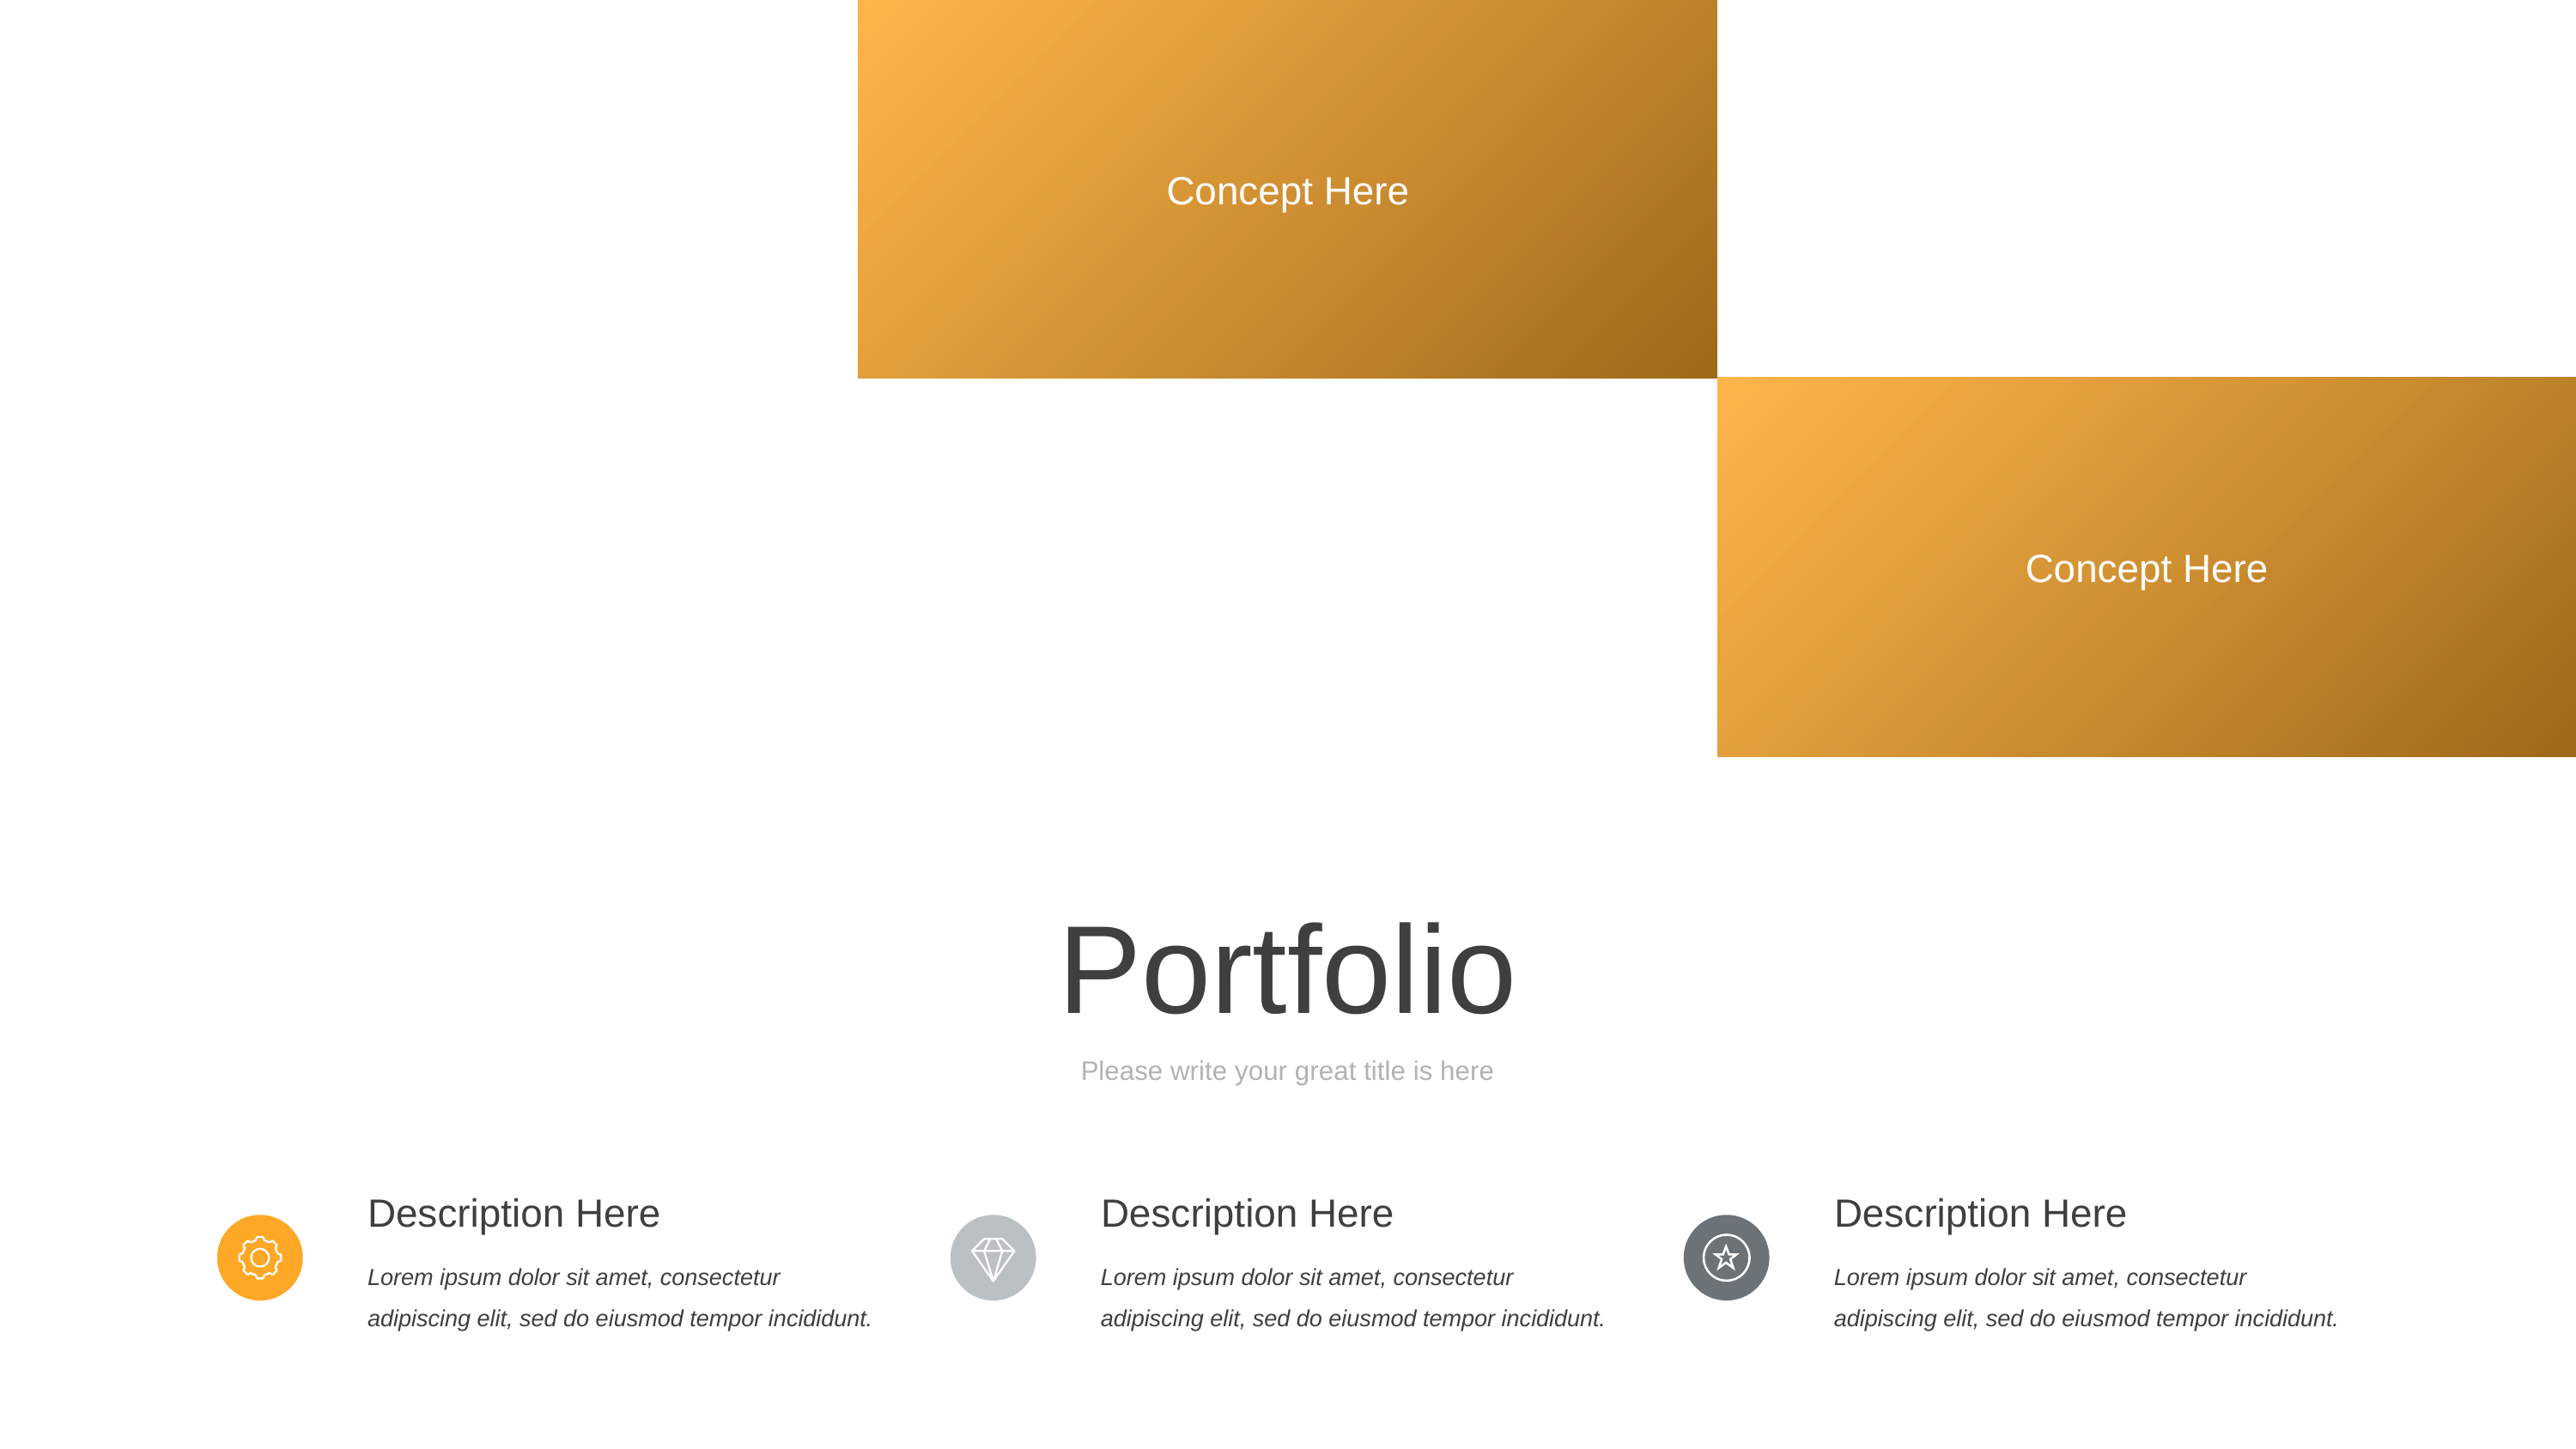

Concept Here

Concept Here
Portfolio
Please write your great title is here
Description Here
Lorem ipsum dolor sit amet, consectetur adipiscing elit, sed do eiusmod tempor incididunt.
Description Here
Description Here
Lorem ipsum dolor sit amet, consectetur adipiscing elit, sed do eiusmod tempor incididunt.

Lorem ipsum dolor sit amet, consectetur adipiscing elit, sed do eiusmod tempor incididunt.